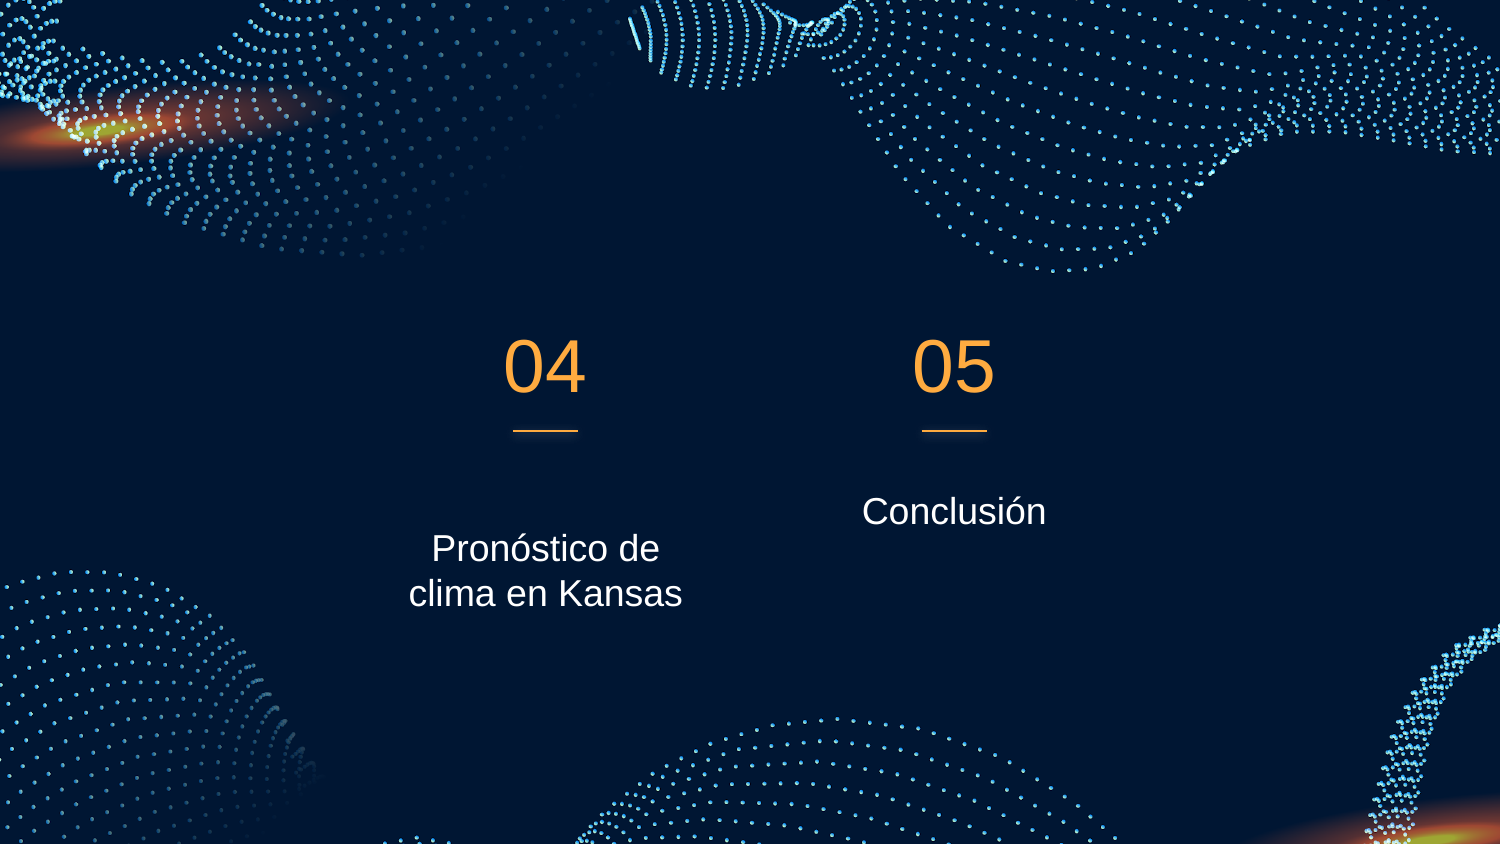

04
05
# Conclusión
Pronóstico de clima en Kansas